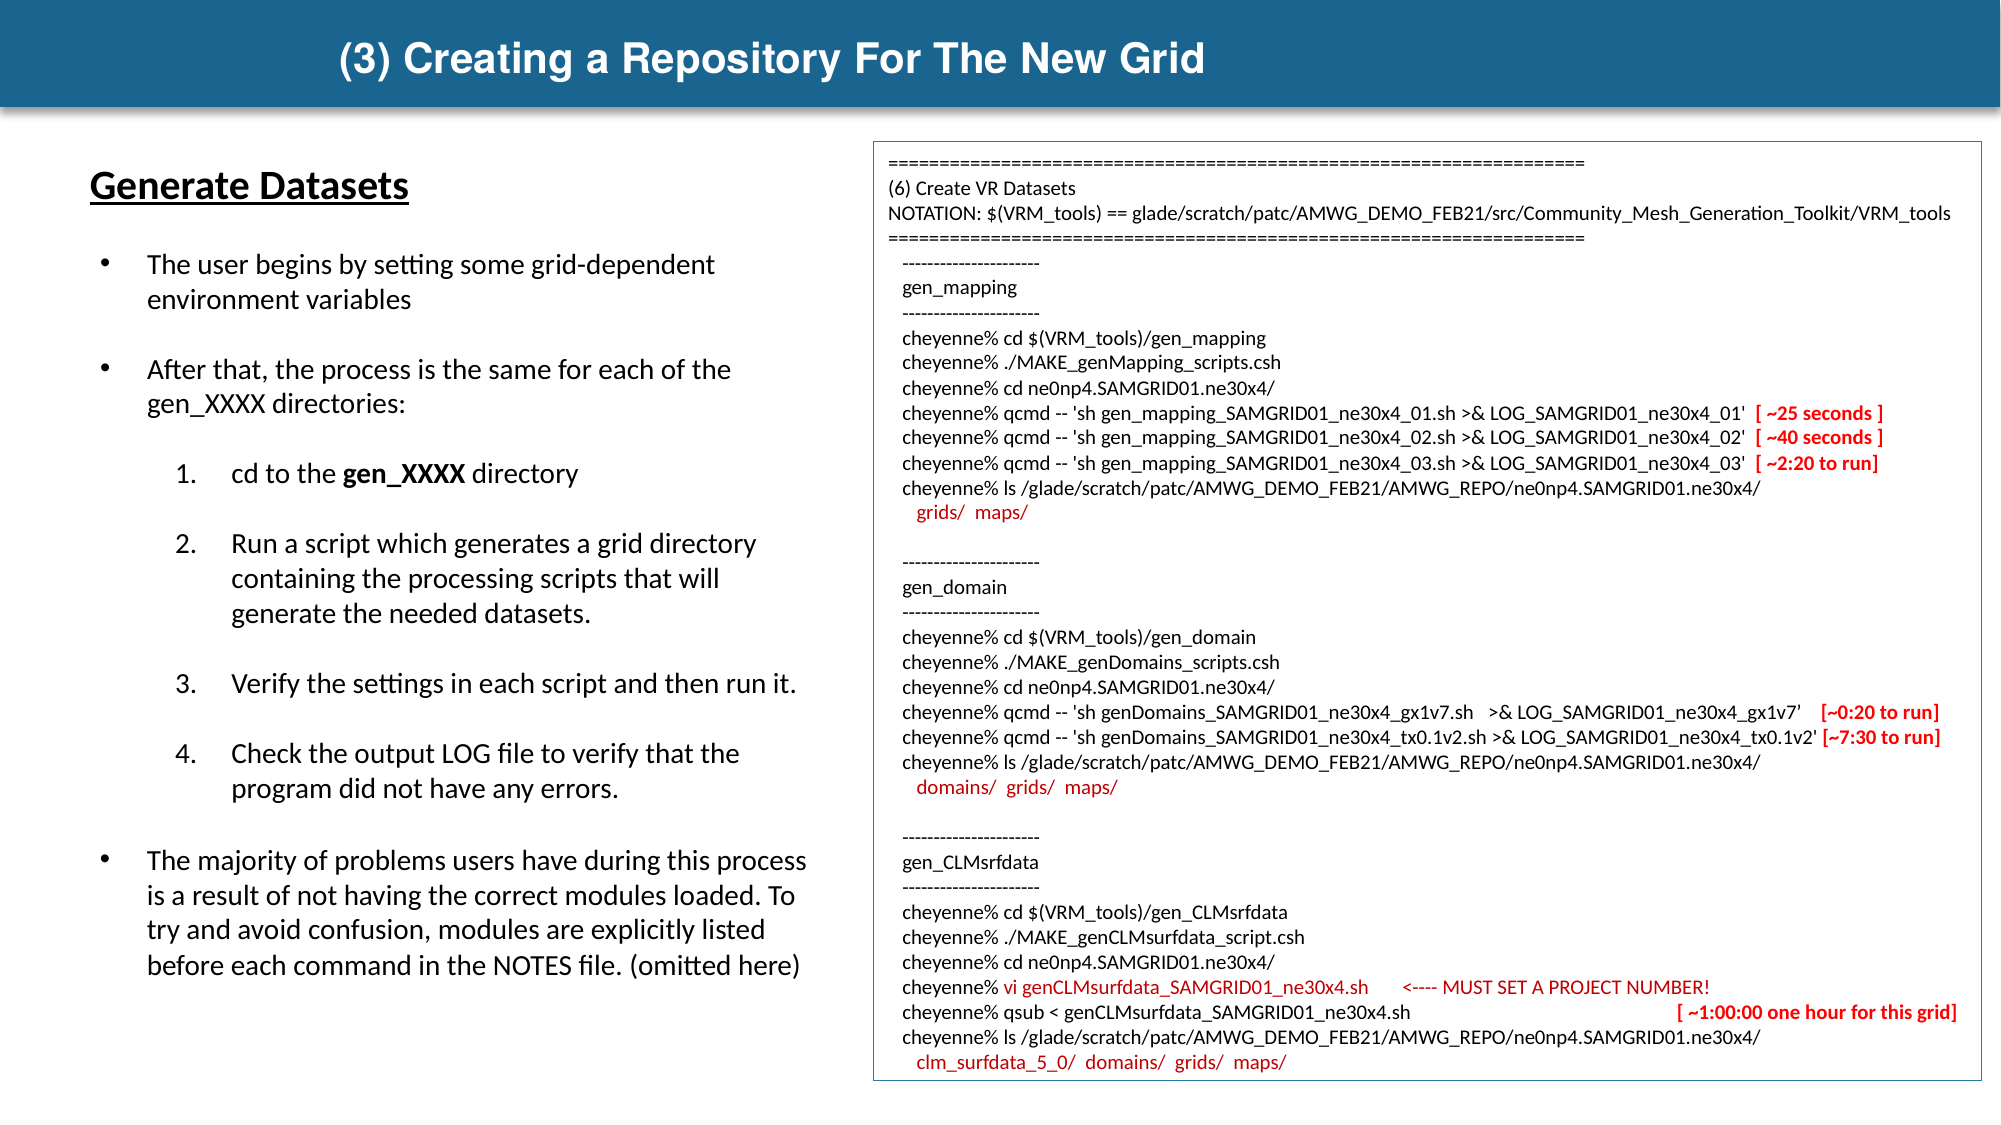

# (3) Creating a Repository For The New Grid
====================================================================
(6) Create VR Datasets
NOTATION: $(VRM_tools) == glade/scratch/patc/AMWG_DEMO_FEB21/src/Community_Mesh_Generation_Toolkit/VRM_tools
====================================================================
   ----------------------
   gen_mapping
   ----------------------
   cheyenne% cd $(VRM_tools)/gen_mapping
   cheyenne% ./MAKE_genMapping_scripts.csh
   cheyenne% cd ne0np4.SAMGRID01.ne30x4/
   cheyenne% qcmd -- 'sh gen_mapping_SAMGRID01_ne30x4_01.sh >& LOG_SAMGRID01_ne30x4_01'  [ ~25 seconds ]
   cheyenne% qcmd -- 'sh gen_mapping_SAMGRID01_ne30x4_02.sh >& LOG_SAMGRID01_ne30x4_02'  [ ~40 seconds ]
   cheyenne% qcmd -- 'sh gen_mapping_SAMGRID01_ne30x4_03.sh >& LOG_SAMGRID01_ne30x4_03'  [ ~2:20 to run]
   cheyenne% ls /glade/scratch/patc/AMWG_DEMO_FEB21/AMWG_REPO/ne0np4.SAMGRID01.ne30x4/
      grids/  maps/

   ----------------------
   gen_domain
   ----------------------
   cheyenne% cd $(VRM_tools)/gen_domain
   cheyenne% ./MAKE_genDomains_scripts.csh
   cheyenne% cd ne0np4.SAMGRID01.ne30x4/
   cheyenne% qcmd -- 'sh genDomains_SAMGRID01_ne30x4_gx1v7.sh   >& LOG_SAMGRID01_ne30x4_gx1v7’    [~0:20 to run]
   cheyenne% qcmd -- 'sh genDomains_SAMGRID01_ne30x4_tx0.1v2.sh >& LOG_SAMGRID01_ne30x4_tx0.1v2' [~7:30 to run]
   cheyenne% ls /glade/scratch/patc/AMWG_DEMO_FEB21/AMWG_REPO/ne0np4.SAMGRID01.ne30x4/
      domains/  grids/  maps/

   ----------------------
   gen_CLMsrfdata
   ----------------------
   cheyenne% cd $(VRM_tools)/gen_CLMsrfdata
   cheyenne% ./MAKE_genCLMsurfdata_script.csh
   cheyenne% cd ne0np4.SAMGRID01.ne30x4/
   cheyenne% vi genCLMsurfdata_SAMGRID01_ne30x4.sh       <---- MUST SET A PROJECT NUMBER!
   cheyenne% qsub < genCLMsurfdata_SAMGRID01_ne30x4.sh                                                        [ ~1:00:00 one hour for this grid]
   cheyenne% ls /glade/scratch/patc/AMWG_DEMO_FEB21/AMWG_REPO/ne0np4.SAMGRID01.ne30x4/
      clm_surfdata_5_0/  domains/  grids/  maps/
Generate Datasets
The user begins by setting some grid-dependent environment variables

After that, the process is the same for each of the gen_XXXX directories:

cd to the gen_XXXX directory

Run a script which generates a grid directory containing the processing scripts that will generate the needed datasets.

Verify the settings in each script and then run it.

Check the output LOG file to verify that the program did not have any errors.

The majority of problems users have during this process is a result of not having the correct modules loaded. To try and avoid confusion, modules are explicitly listed before each command in the NOTES file. (omitted here)